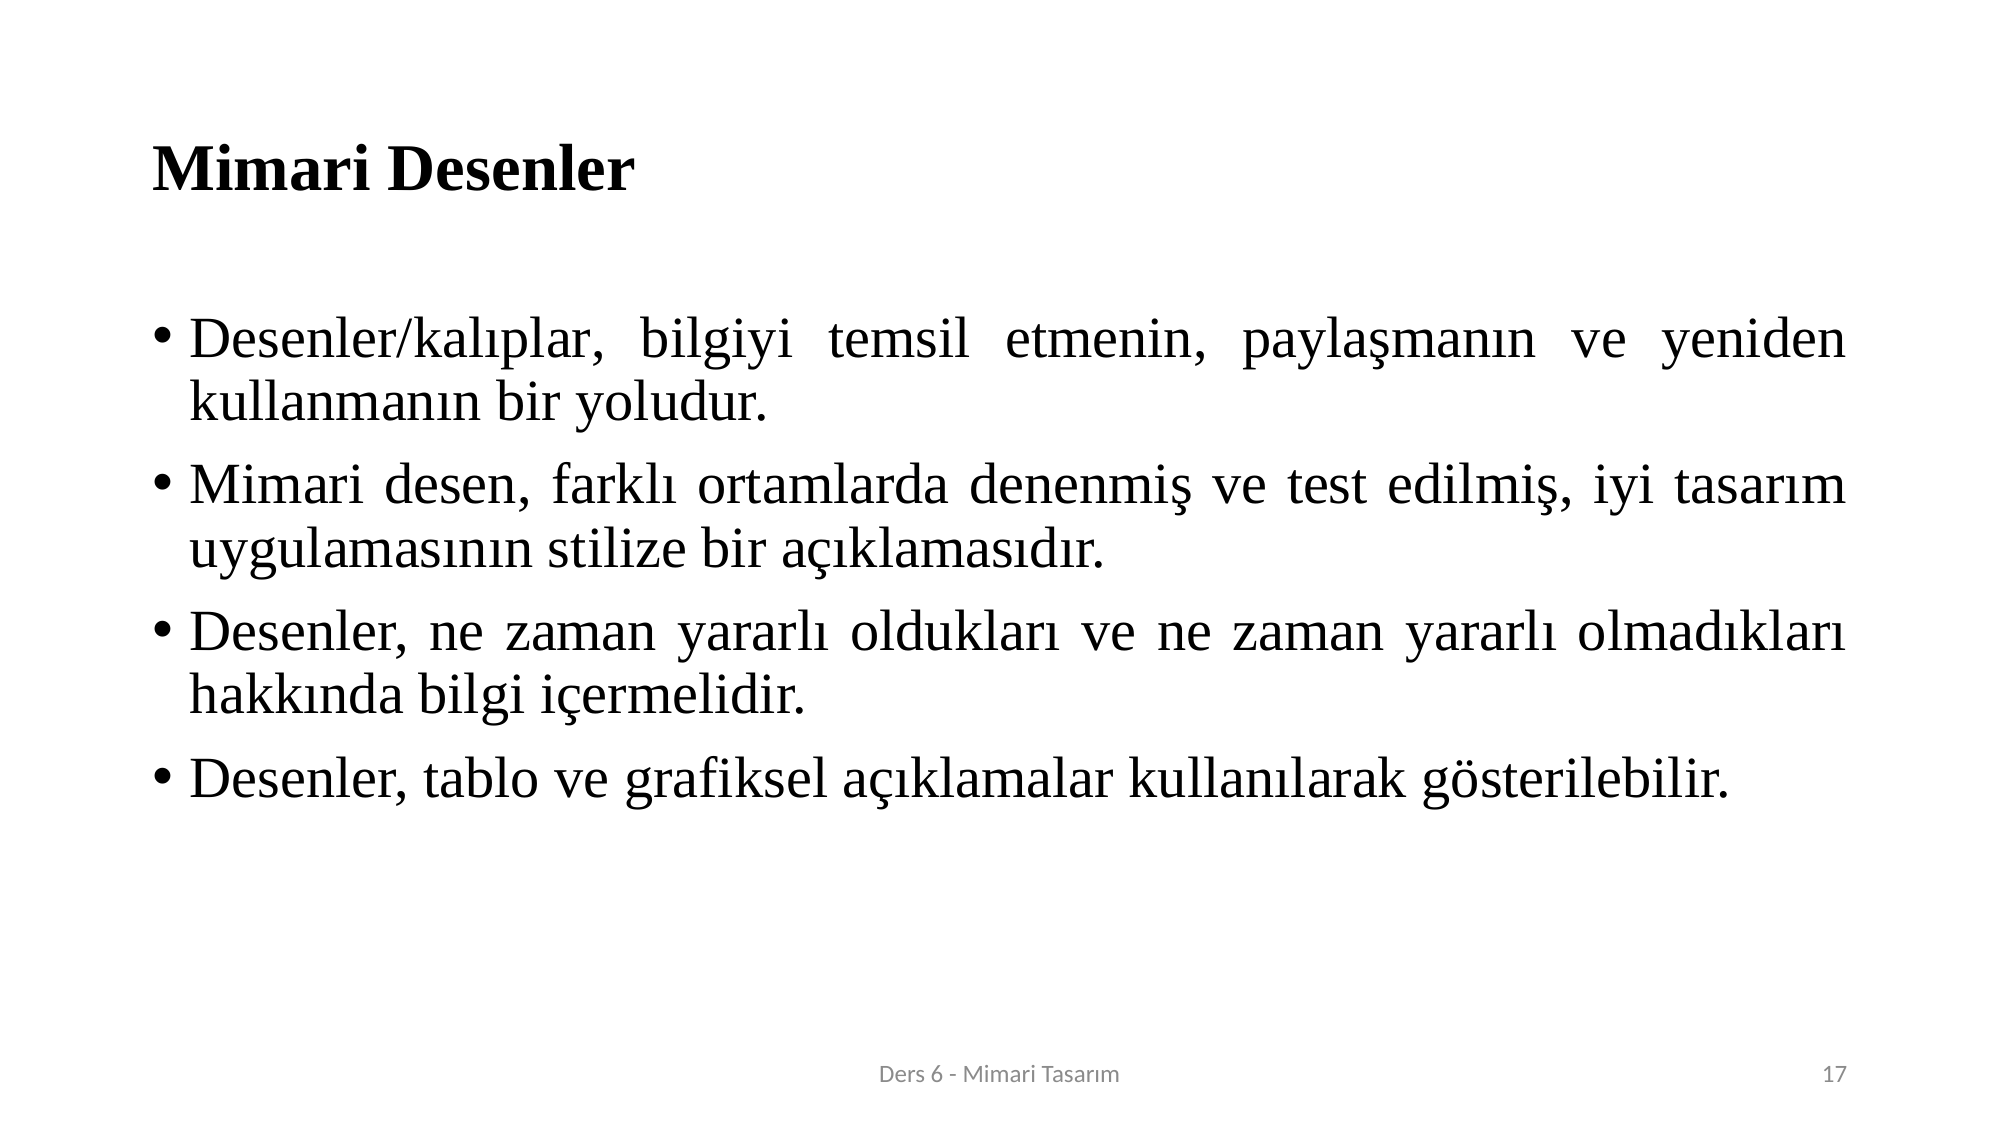

# Mimari Desenler
Desenler/kalıplar, bilgiyi temsil etmenin, paylaşmanın ve yeniden kullanmanın bir yoludur.
Mimari desen, farklı ortamlarda denenmiş ve test edilmiş, iyi tasarım uygulamasının stilize bir açıklamasıdır.
Desenler, ne zaman yararlı oldukları ve ne zaman yararlı olmadıkları hakkında bilgi içermelidir.
Desenler, tablo ve grafiksel açıklamalar kullanılarak gösterilebilir.
Ders 6 - Mimari Tasarım
17